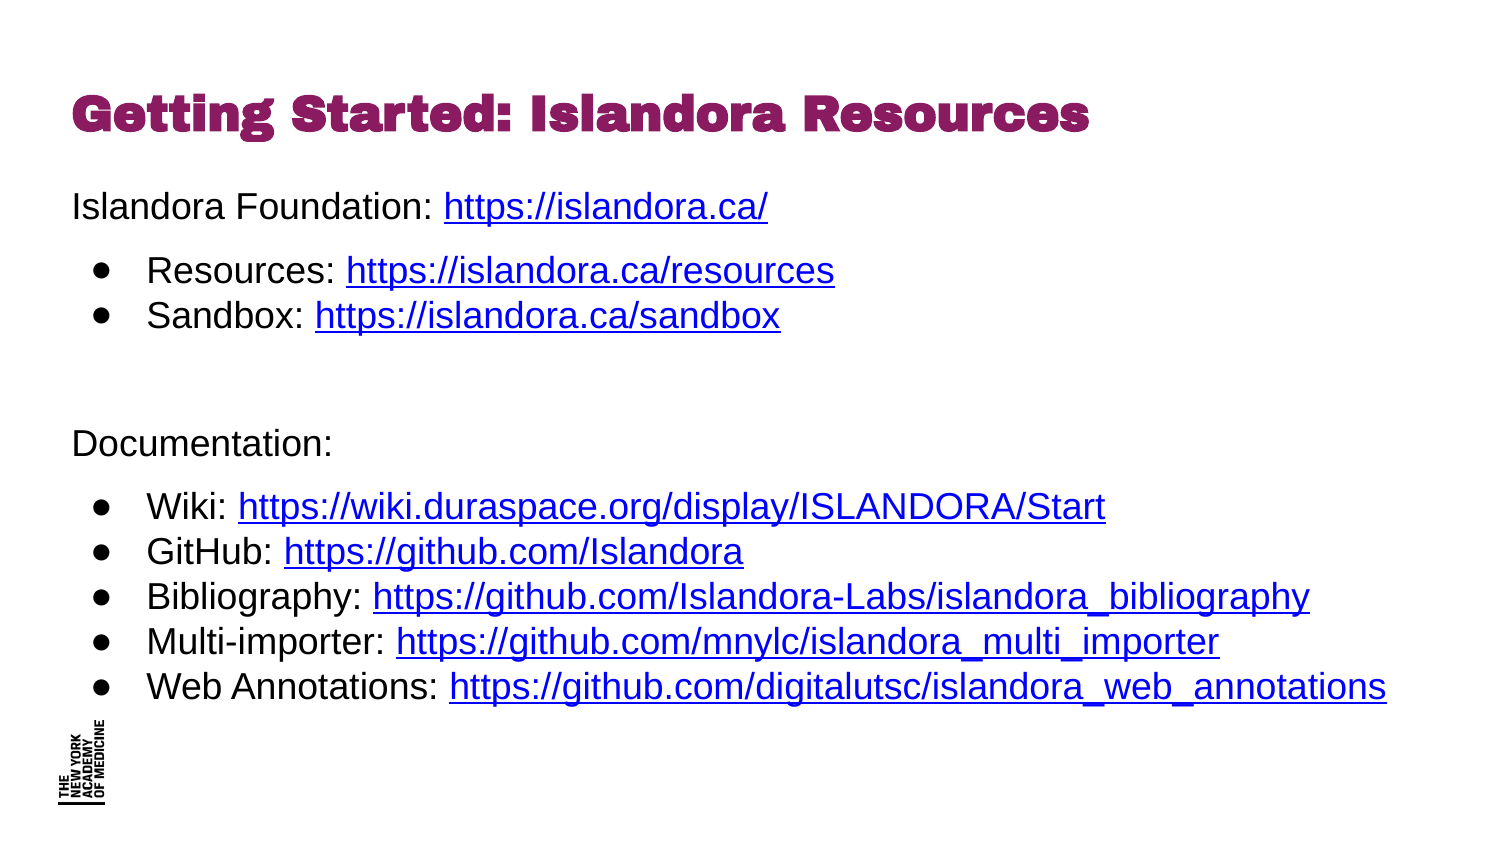

# Getting Started: Islandora Resources
Islandora Foundation: https://islandora.ca/
Resources: https://islandora.ca/resources
Sandbox: https://islandora.ca/sandbox

Documentation:
Wiki: https://wiki.duraspace.org/display/ISLANDORA/Start
GitHub: https://github.com/Islandora
Bibliography: https://github.com/Islandora-Labs/islandora_bibliography
Multi-importer: https://github.com/mnylc/islandora_multi_importer
Web Annotations: https://github.com/digitalutsc/islandora_web_annotations